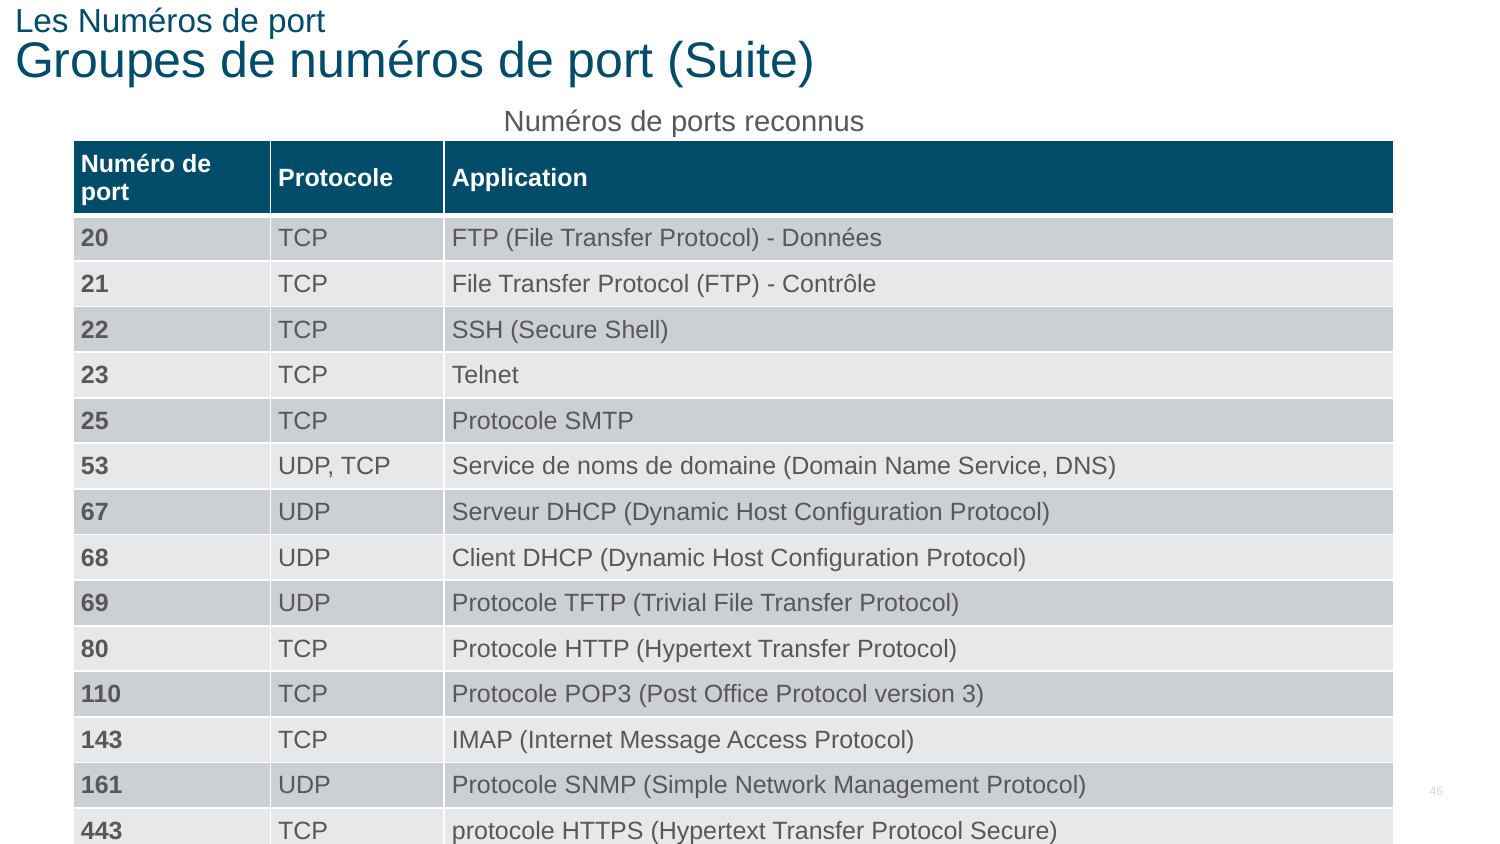

# Les Numéros de port Groupes de numéros de port (Suite)
Numéros de ports reconnus
| Numéro de port | Protocole | Application |
| --- | --- | --- |
| 20 | TCP | FTP (File Transfer Protocol) - Données |
| 21 | TCP | File Transfer Protocol (FTP) - Contrôle |
| 22 | TCP | SSH (Secure Shell) |
| 23 | TCP | Telnet |
| 25 | TCP | Protocole SMTP |
| 53 | UDP, TCP | Service de noms de domaine (Domain Name Service, DNS) |
| 67 | UDP | Serveur DHCP (Dynamic Host Configuration Protocol) |
| 68 | UDP | Client DHCP (Dynamic Host Configuration Protocol) |
| 69 | UDP | Protocole TFTP (Trivial File Transfer Protocol) |
| 80 | TCP | Protocole HTTP (Hypertext Transfer Protocol) |
| 110 | TCP | Protocole POP3 (Post Office Protocol version 3) |
| 143 | TCP | IMAP (Internet Message Access Protocol) |
| 161 | UDP | Protocole SNMP (Simple Network Management Protocol) |
| 443 | TCP | protocole HTTPS (Hypertext Transfer Protocol Secure) |